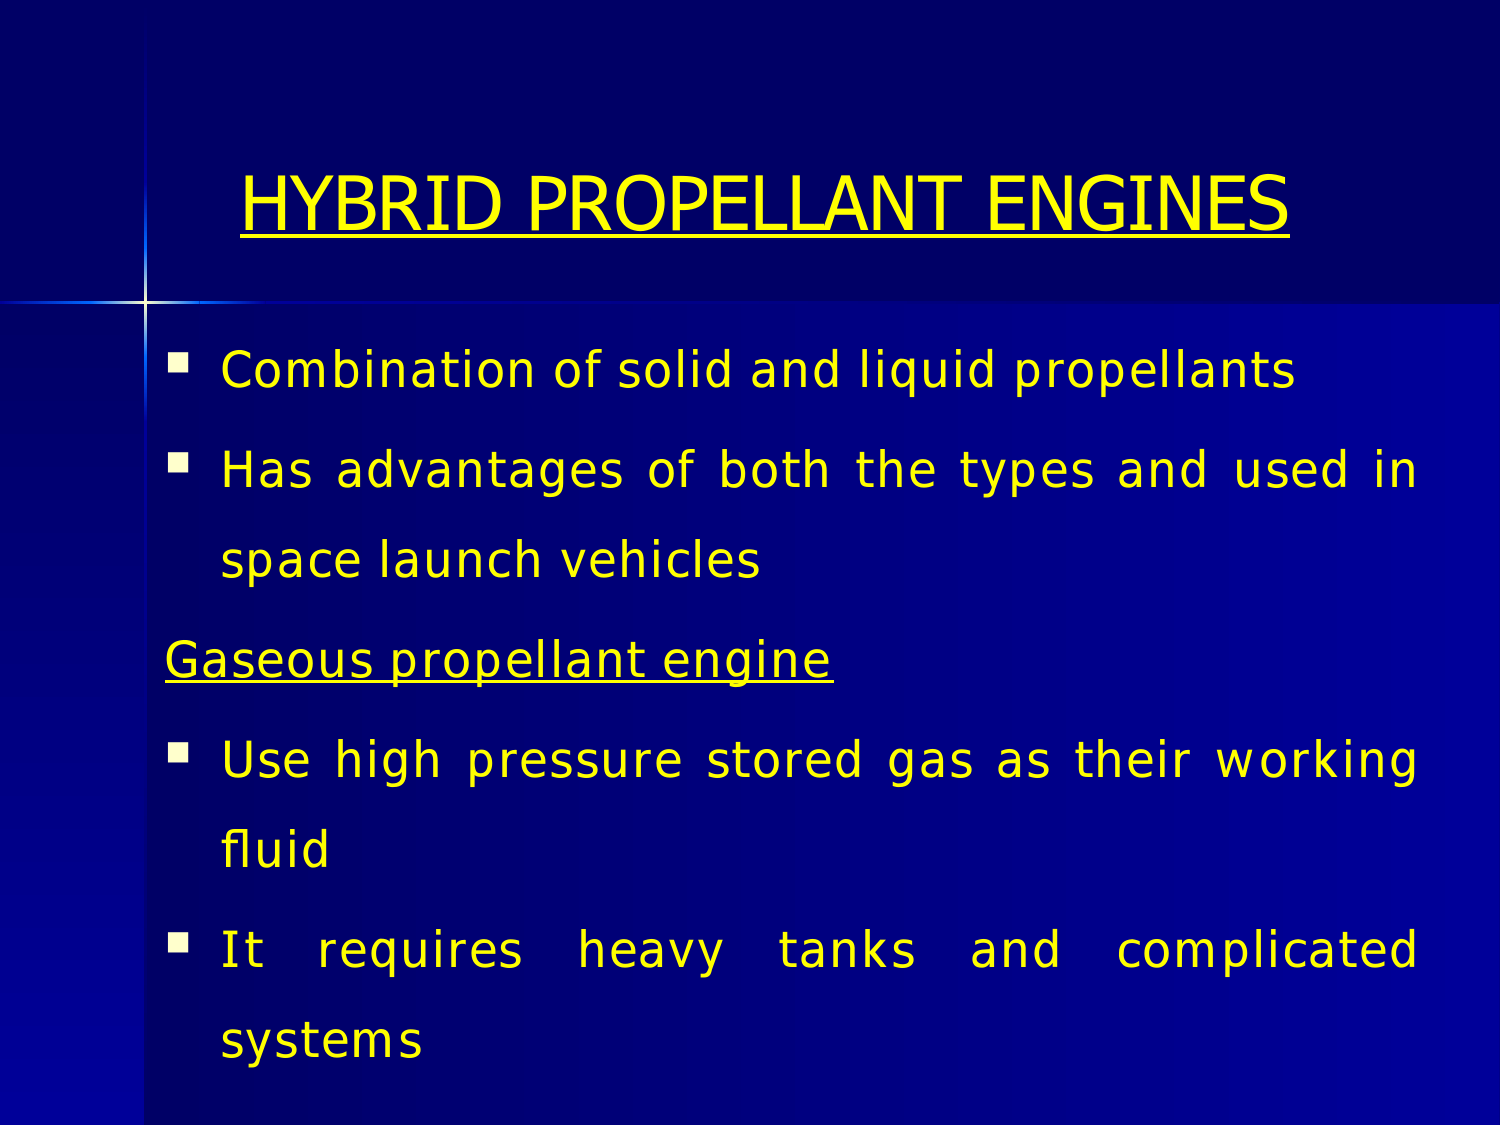

# HYBRID PROPELLANT ENGINES
Combination of solid and liquid propellants
Has advantages of both the types and used in space launch vehicles
Gaseous propellant engine
Use high pressure stored gas as their working fluid
It requires heavy tanks and complicated systems